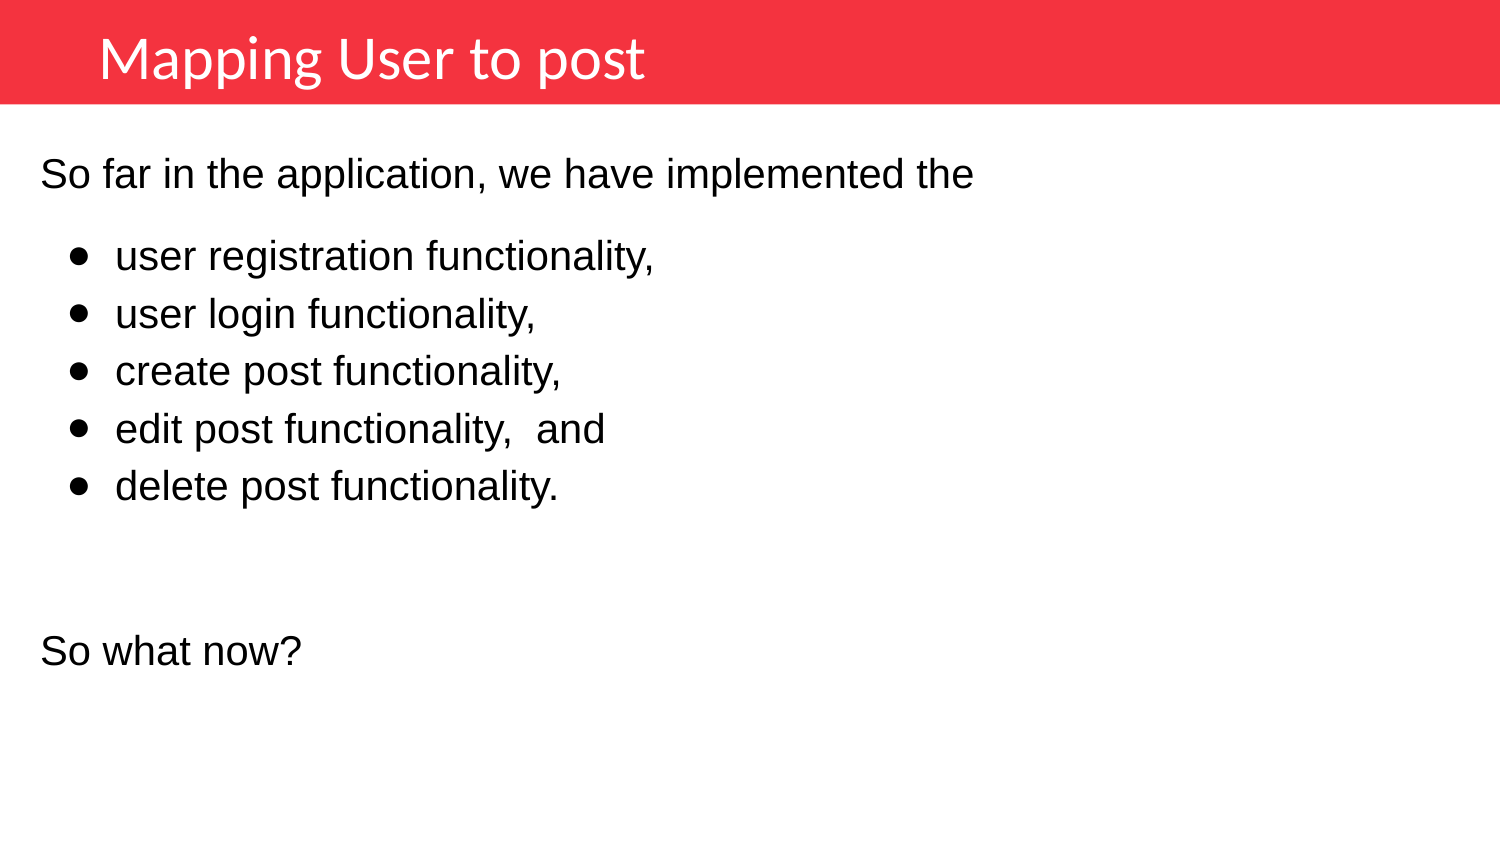

Mapping User to post

So far in the application, we have implemented the
user registration functionality,
user login functionality,
create post functionality,
edit post functionality,  and
delete post functionality.

So what now?